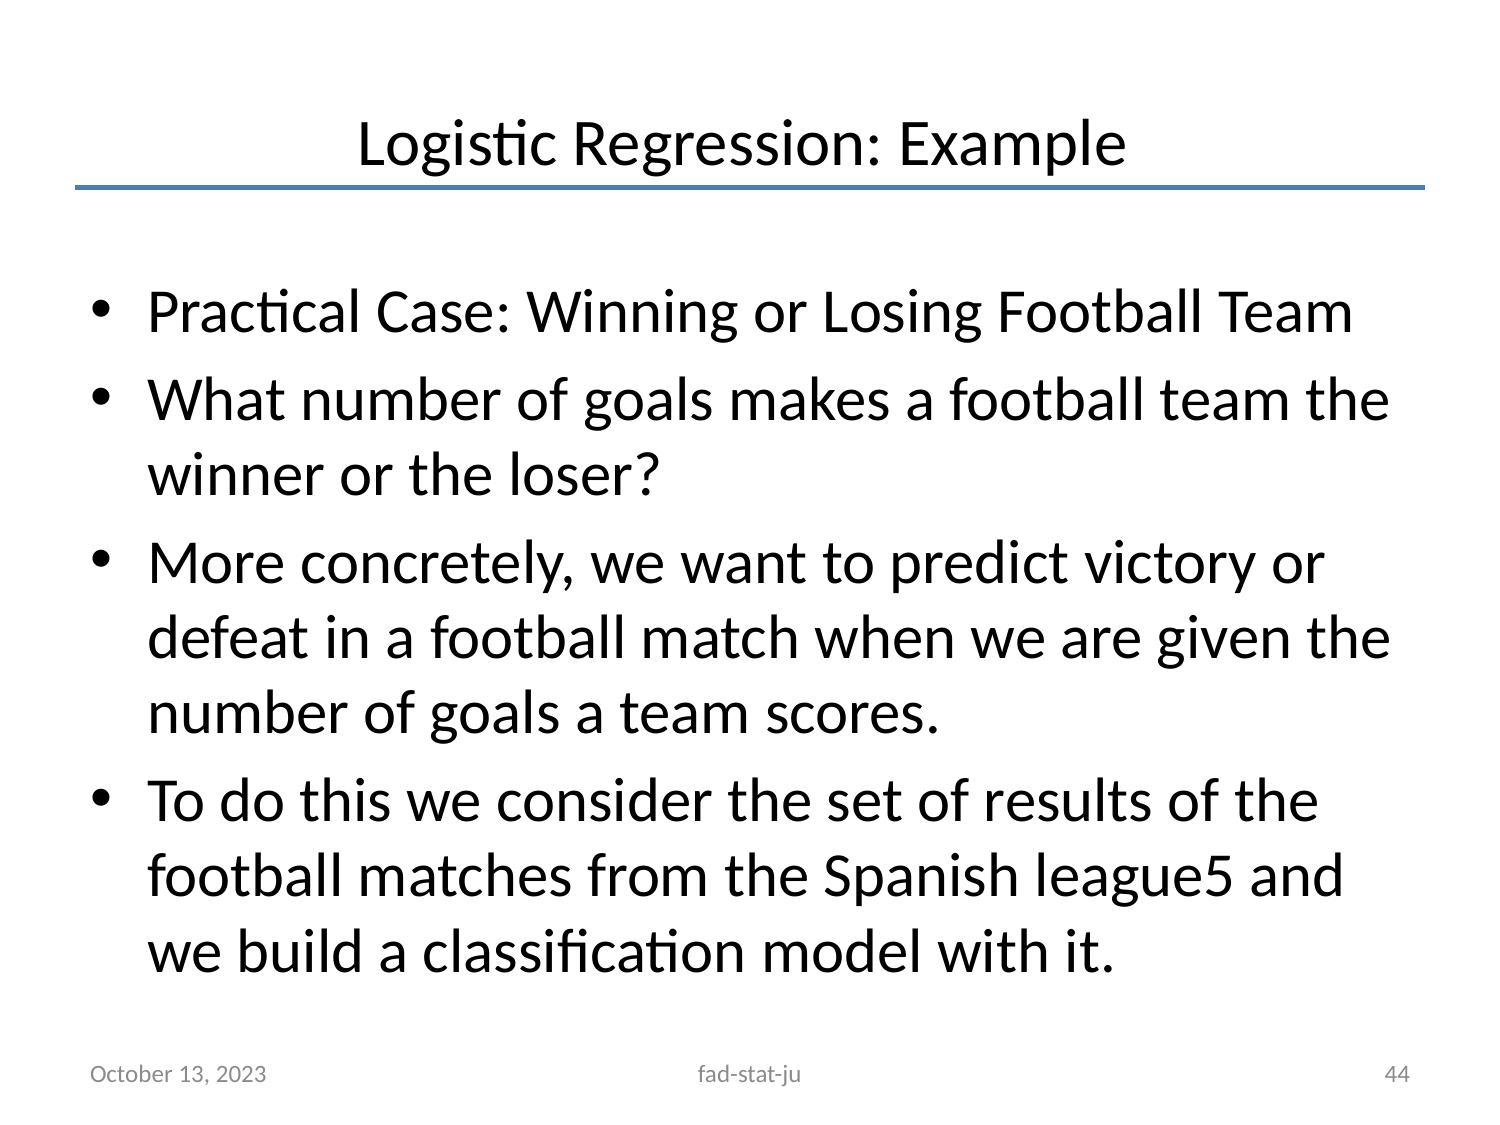

# Logistic Regression: Example
Practical Case: Winning or Losing Football Team
What number of goals makes a football team the winner or the loser?
More concretely, we want to predict victory or defeat in a football match when we are given the number of goals a team scores.
To do this we consider the set of results of the football matches from the Spanish league5 and we build a classification model with it.
October 13, 2023
fad-stat-ju
44